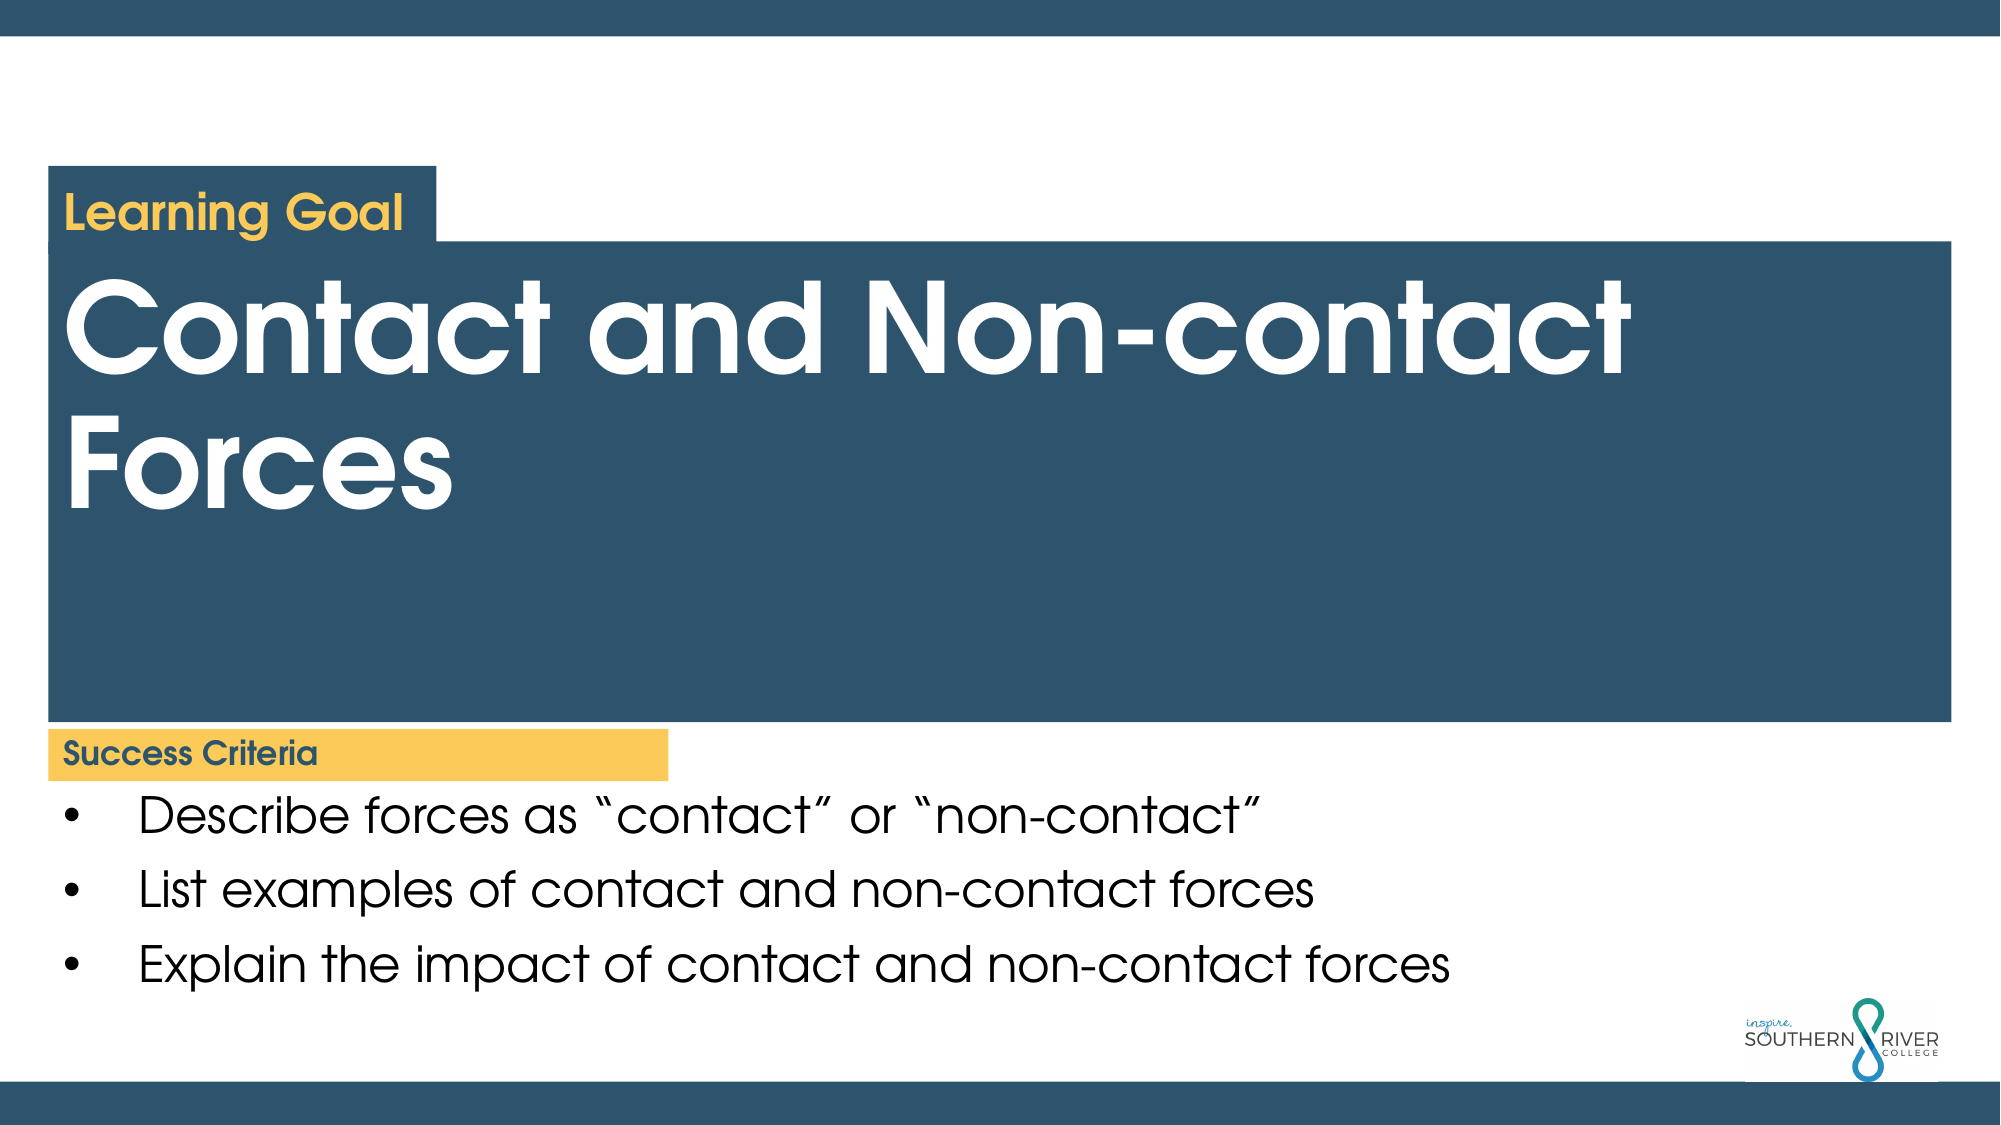

Contact and Non-contact Forces
Success Criteria
Describe forces as “contact” or “non-contact”
List examples of contact and non-contact forces
Explain the impact of contact and non-contact forces